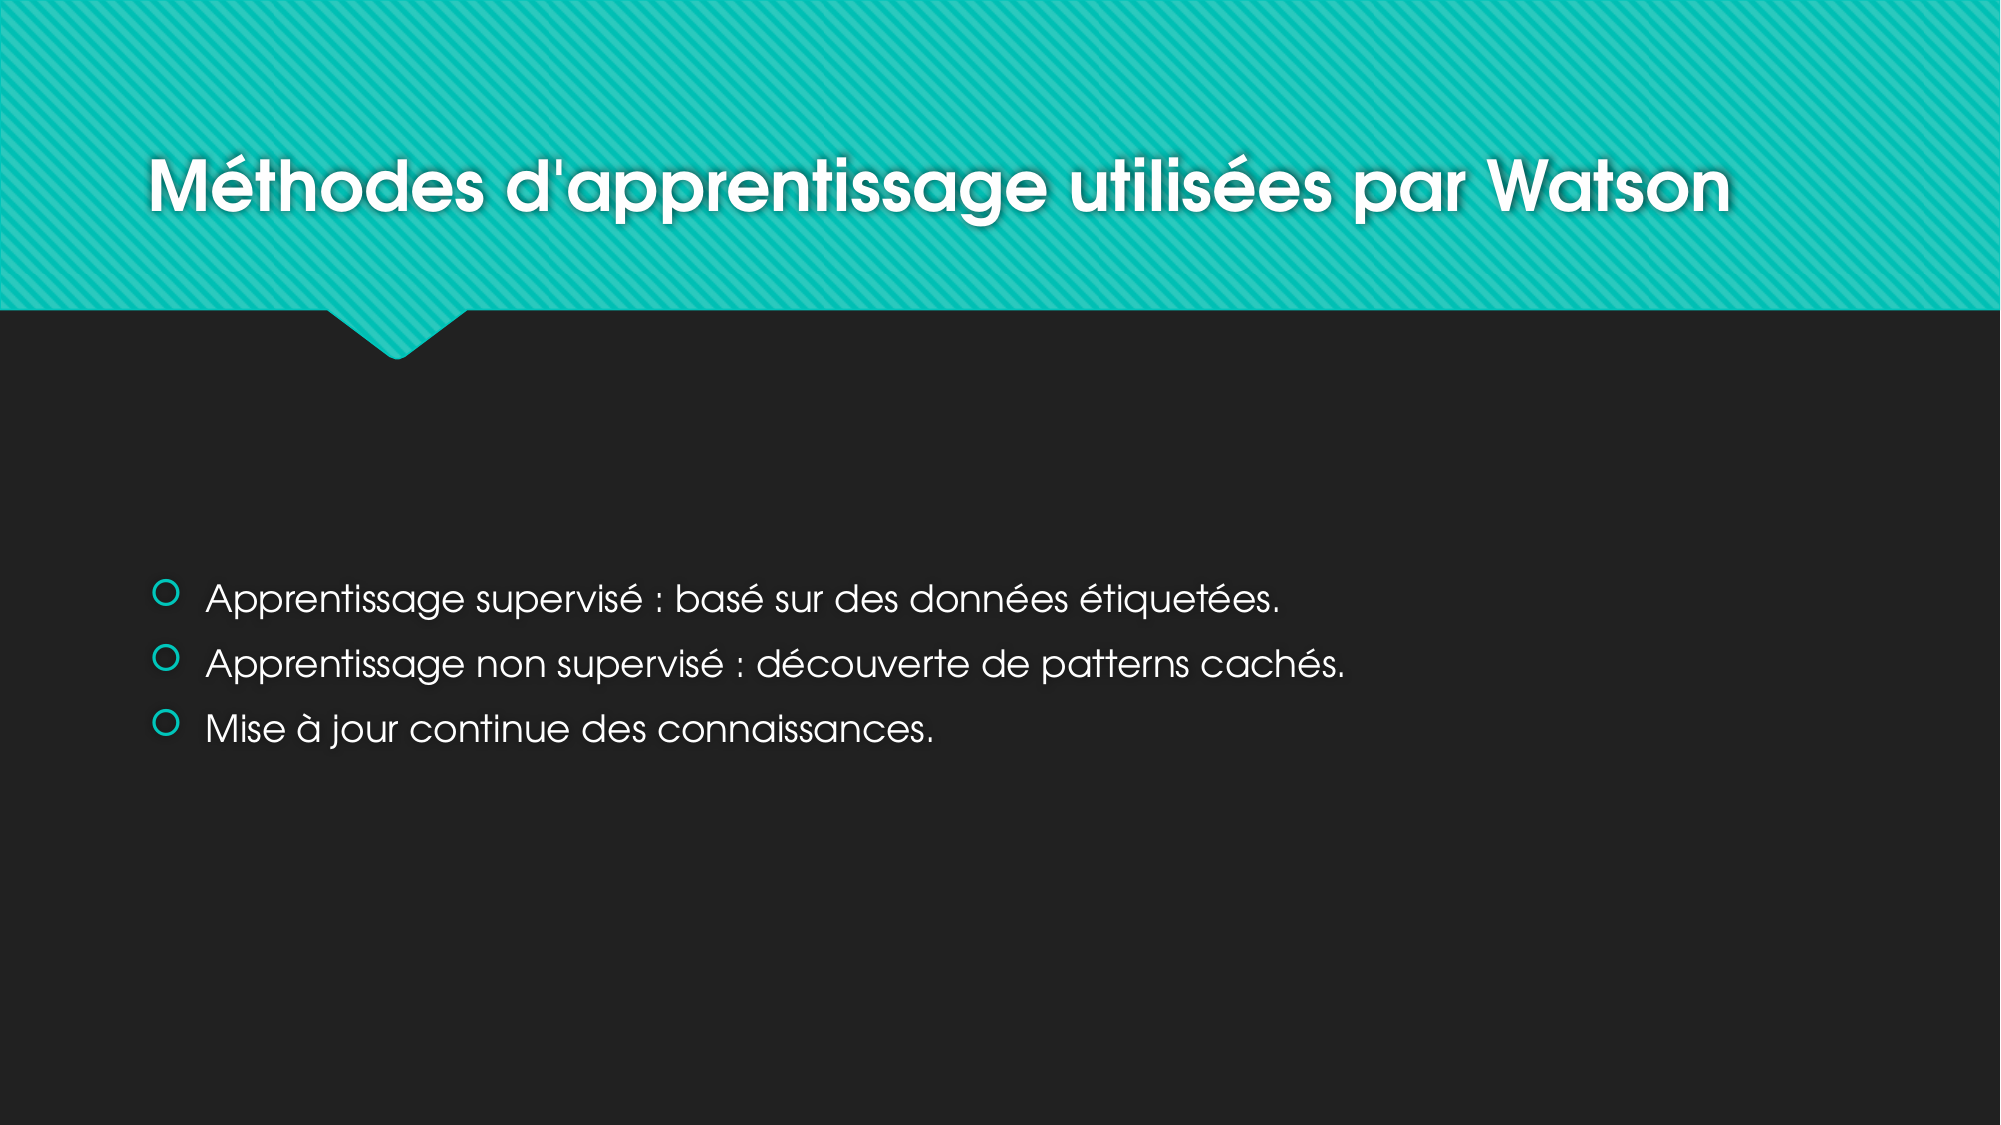

# Méthodes d'apprentissage utilisées par Watson
Apprentissage supervisé : basé sur des données étiquetées.
Apprentissage non supervisé : découverte de patterns cachés.
Mise à jour continue des connaissances.